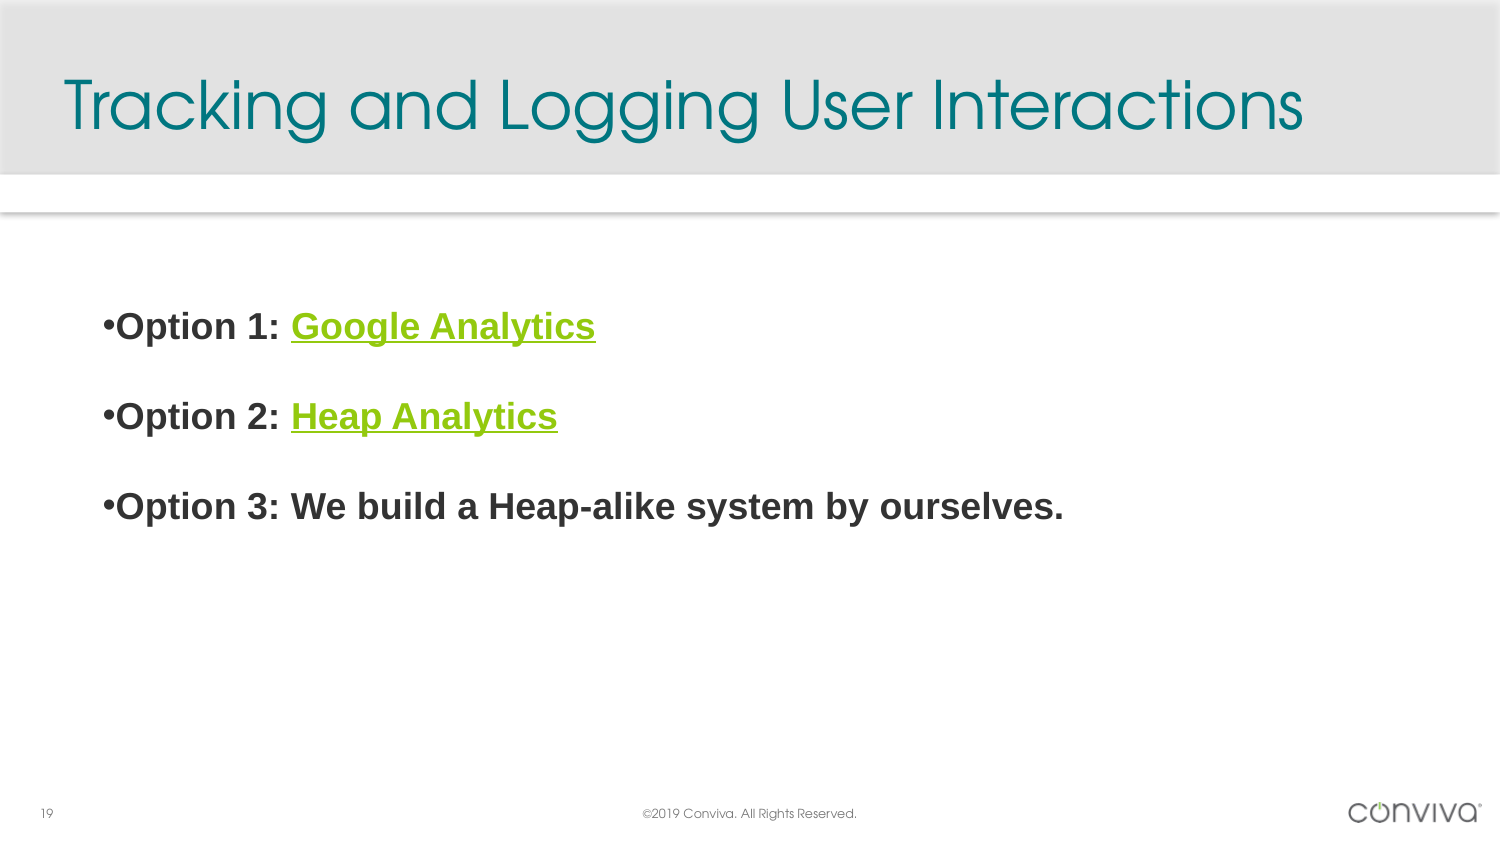

# Tracking and Logging User Interactions
Option 1: Google Analytics

Option 2: Heap Analytics

Option 3: We build a Heap-alike system by ourselves.